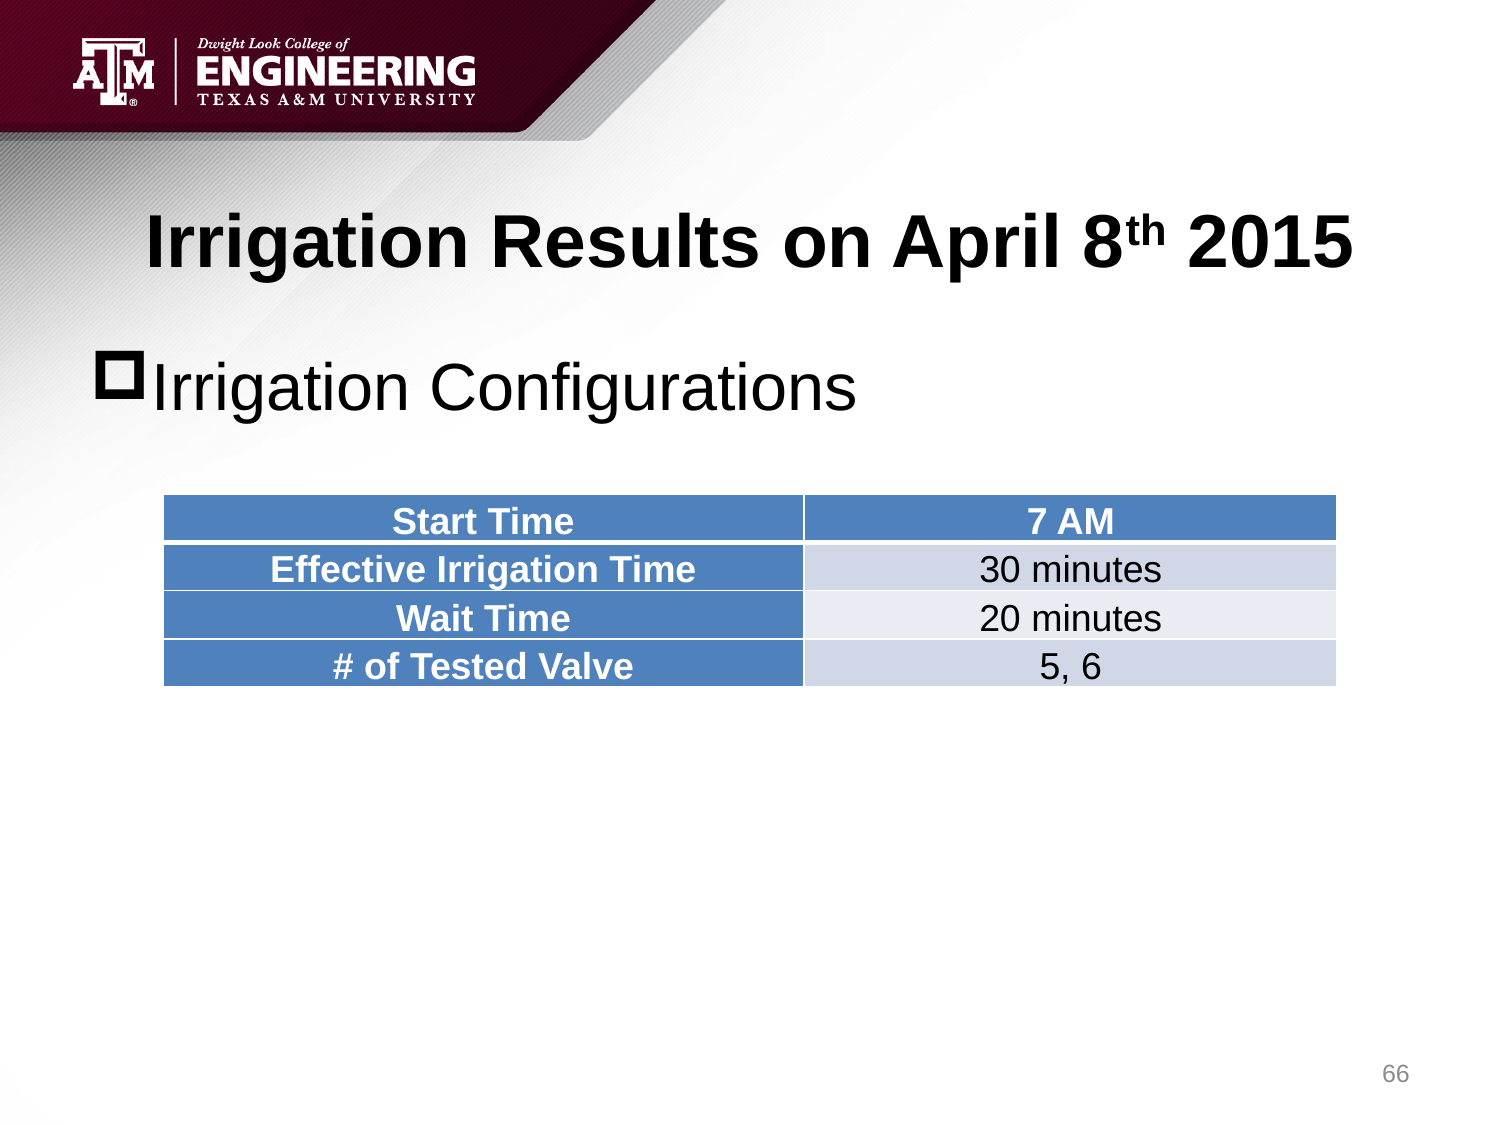

# Irrigation Results on April 8th 2015
Irrigation Configurations

| Start Time | 7 AM |
| --- | --- |
| Effective Irrigation Time | 30 minutes |
| Wait Time | 20 minutes |
| # of Tested Valve | 5, 6 |
66